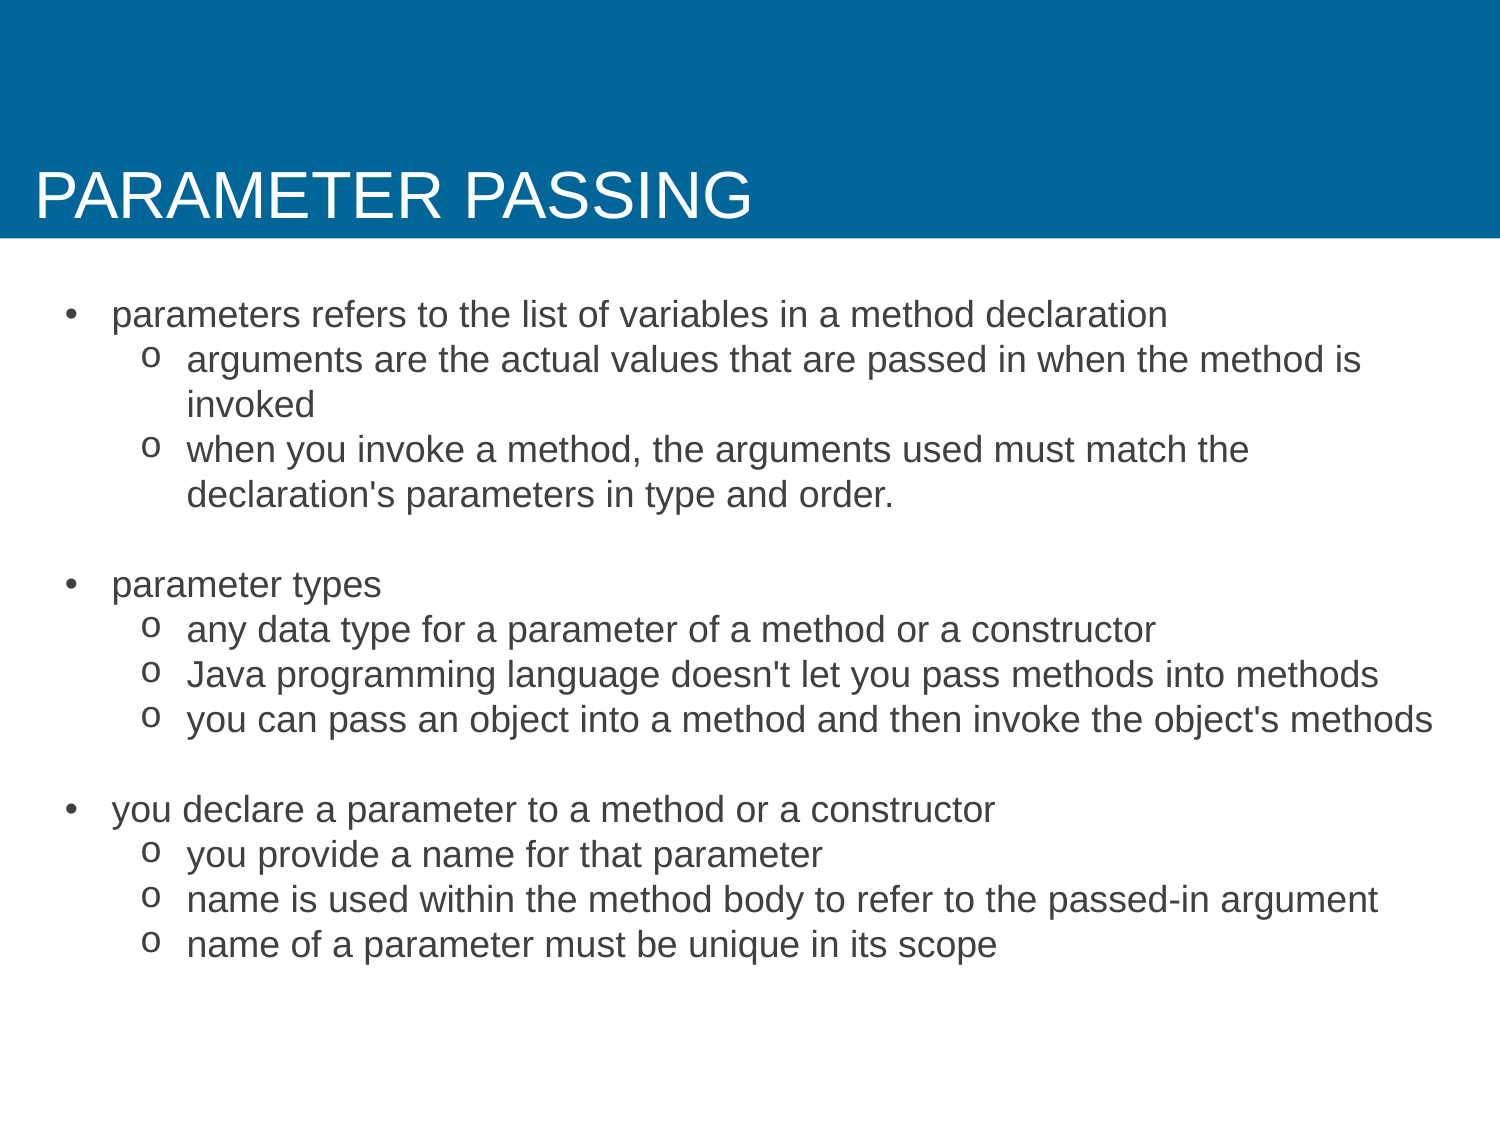

Parameter Passing
parameters refers to the list of variables in a method declaration
arguments are the actual values that are passed in when the method is invoked
when you invoke a method, the arguments used must match the declaration's parameters in type and order.

parameter types
any data type for a parameter of a method or a constructor
Java programming language doesn't let you pass methods into methods
you can pass an object into a method and then invoke the object's methods

you declare a parameter to a method or a constructor
you provide a name for that parameter
name is used within the method body to refer to the passed-in argument
name of a parameter must be unique in its scope

74